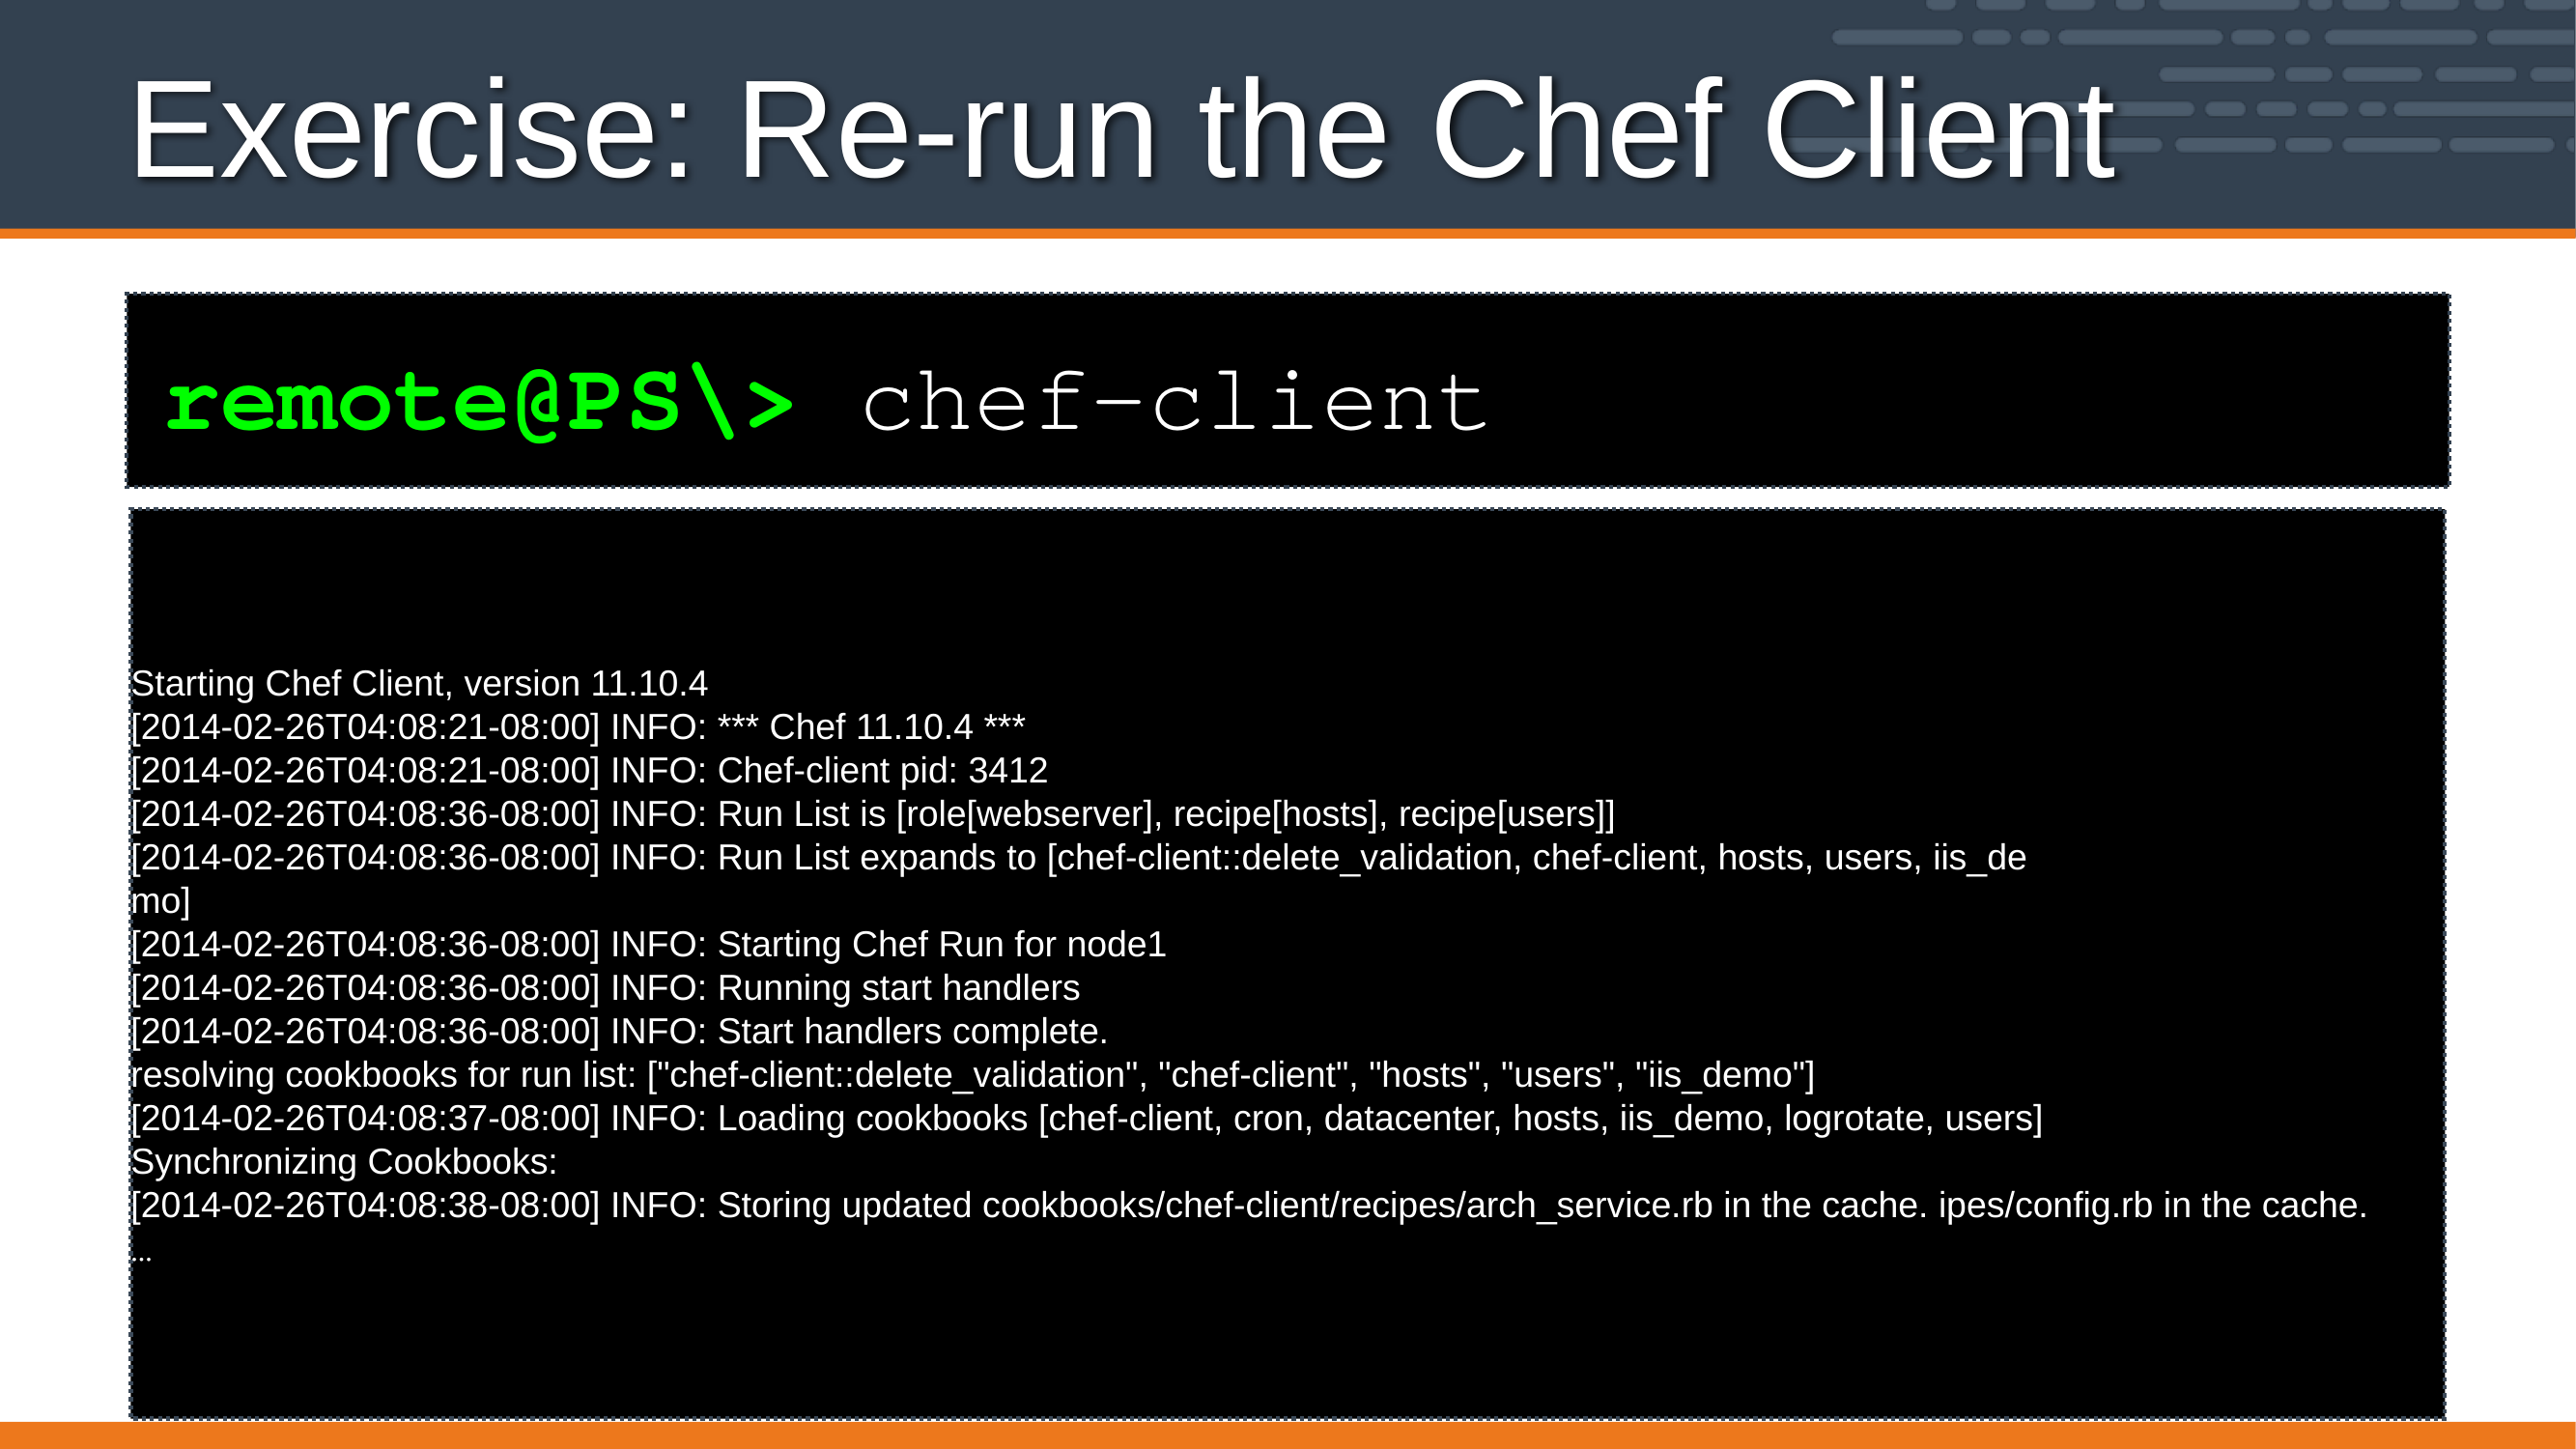

# Exercise: Re-run the Chef Client

remote@PS\> chef-client

Starting Chef Client, version 11.10.4
[2014-02-26T04:08:21-08:00] INFO: *** Chef 11.10.4 ***
[2014-02-26T04:08:21-08:00] INFO: Chef-client pid: 3412
[2014-02-26T04:08:36-08:00] INFO: Run List is [role[webserver], recipe[hosts], recipe[users]]
[2014-02-26T04:08:36-08:00] INFO: Run List expands to [chef-client::delete_validation, chef-client, hosts, users, iis_de
mo]
[2014-02-26T04:08:36-08:00] INFO: Starting Chef Run for node1
[2014-02-26T04:08:36-08:00] INFO: Running start handlers
[2014-02-26T04:08:36-08:00] INFO: Start handlers complete.
resolving cookbooks for run list: ["chef-client::delete_validation", "chef-client", "hosts", "users", "iis_demo"]
[2014-02-26T04:08:37-08:00] INFO: Loading cookbooks [chef-client, cron, datacenter, hosts, iis_demo, logrotate, users]
Synchronizing Cookbooks:
[2014-02-26T04:08:38-08:00] INFO: Storing updated cookbooks/chef-client/recipes/arch_service.rb in the cache. ipes/config.rb in the cache.
…